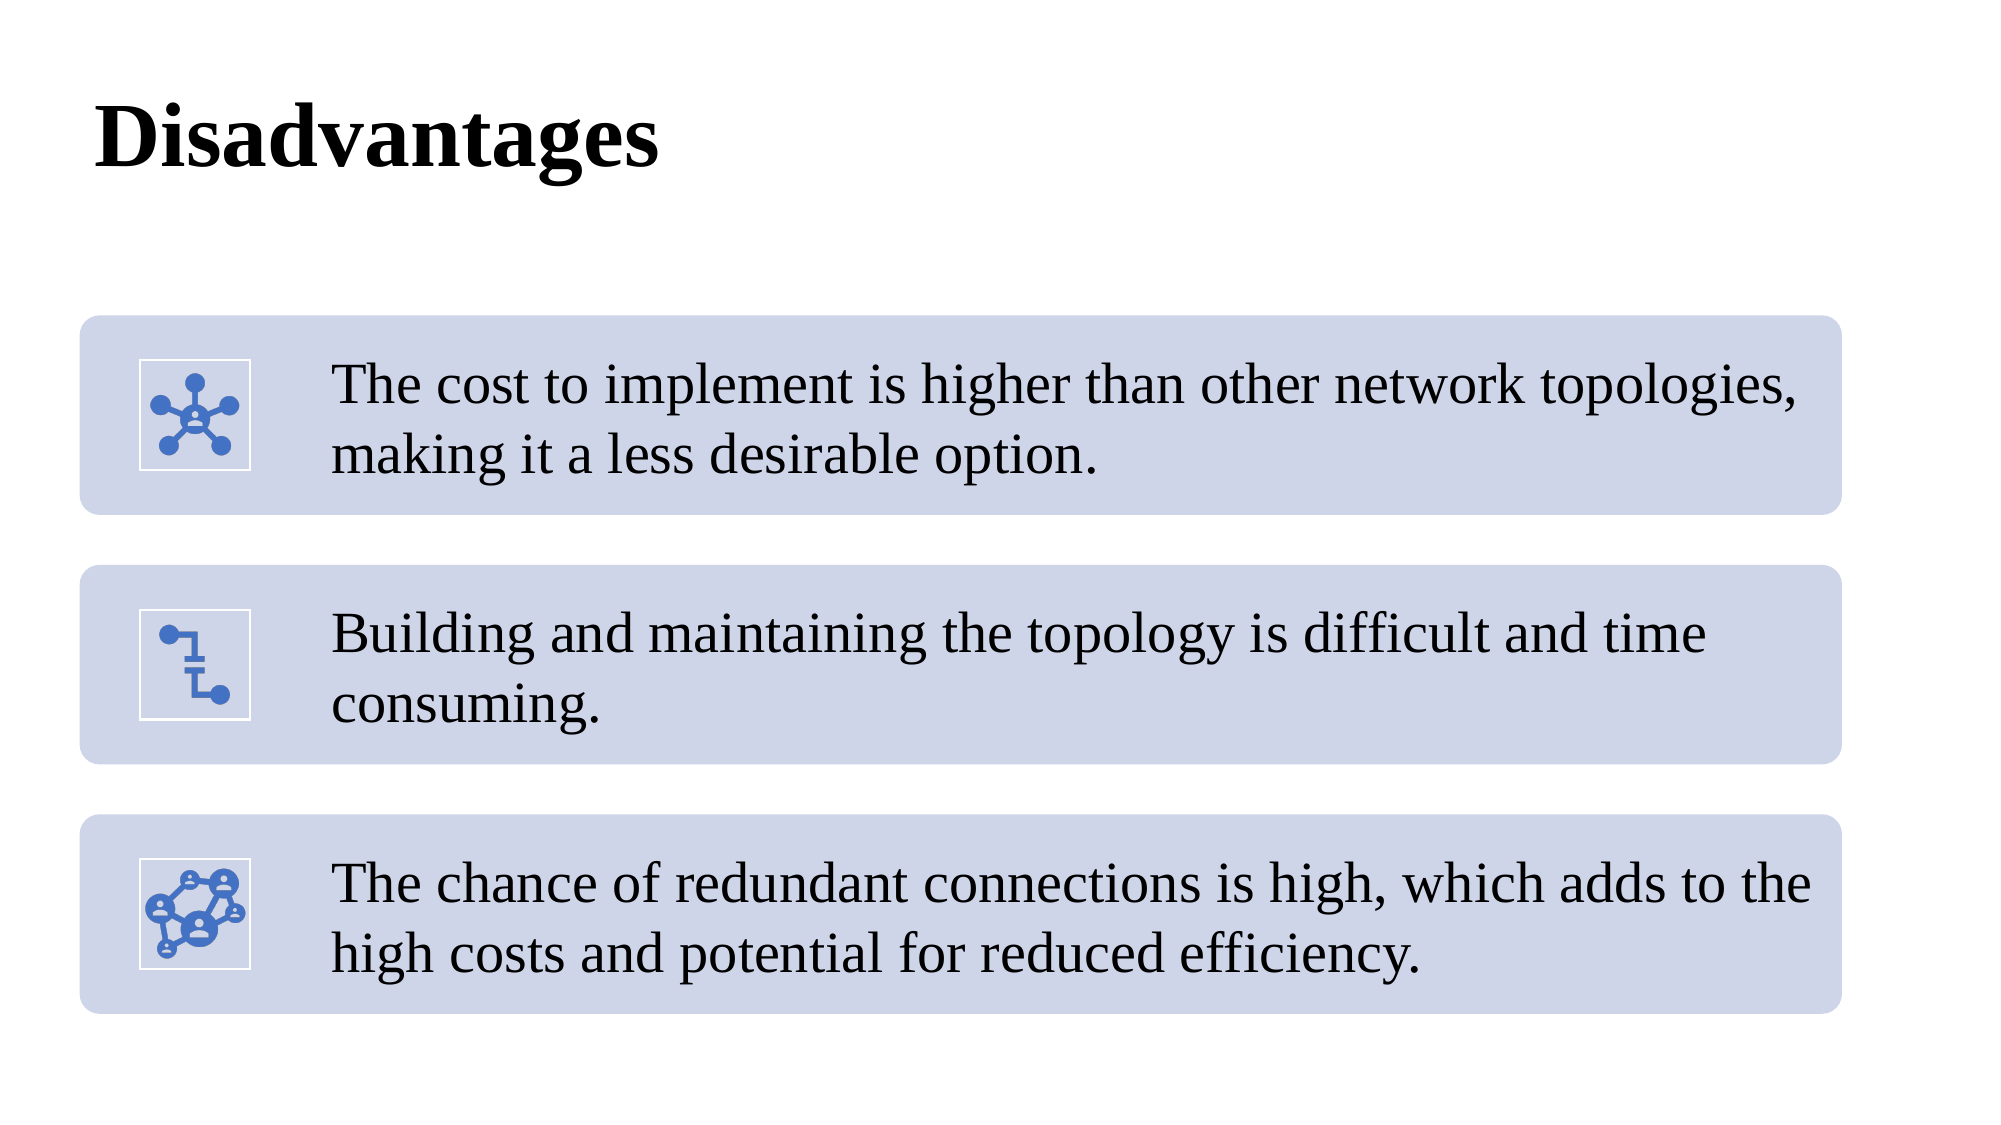

# Disadvantages
The cost to implement is higher than other network topologies, making it a less desirable option.
Building and maintaining the topology is difficult and time consuming.
The chance of redundant connections is high, which adds to the high costs and potential for reduced efficiency.